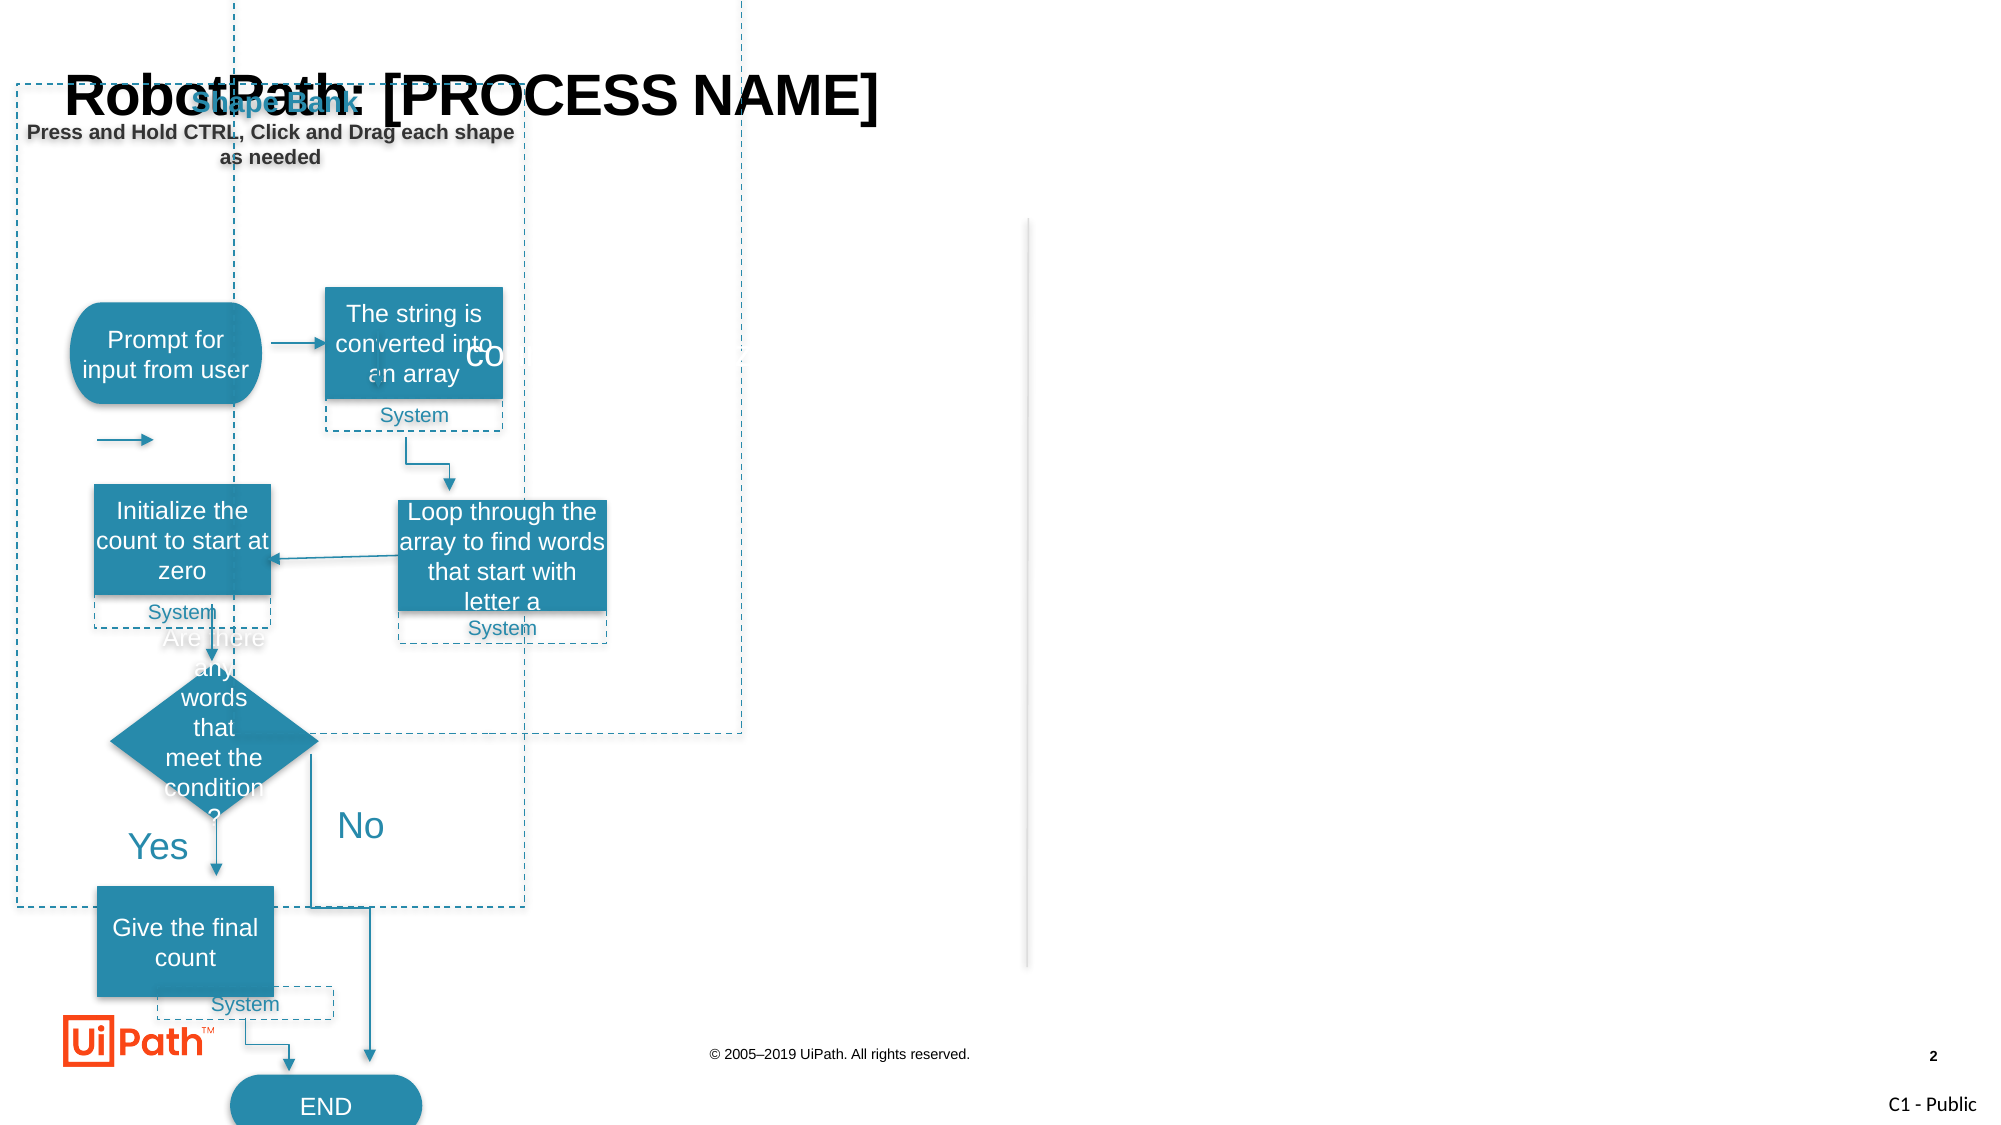

Shape Bank
Press and Hold CTRL, Click and Drag each shape as needed
# RobotPath: [PROCESS NAME] m
 Shape Bank
Press and Hold CTRL, Click and Drag each shape as needed
The string is converted into an array
System
Prompt for input from user
count to start at zero
Initialize the count to start at zero
System
Loop through the array to find words that start with letter a
System
Are there any words that meet the condition?

No
Yes
Give the final count
System
© 2005–2019 UiPath. All rights reserved.
2
END